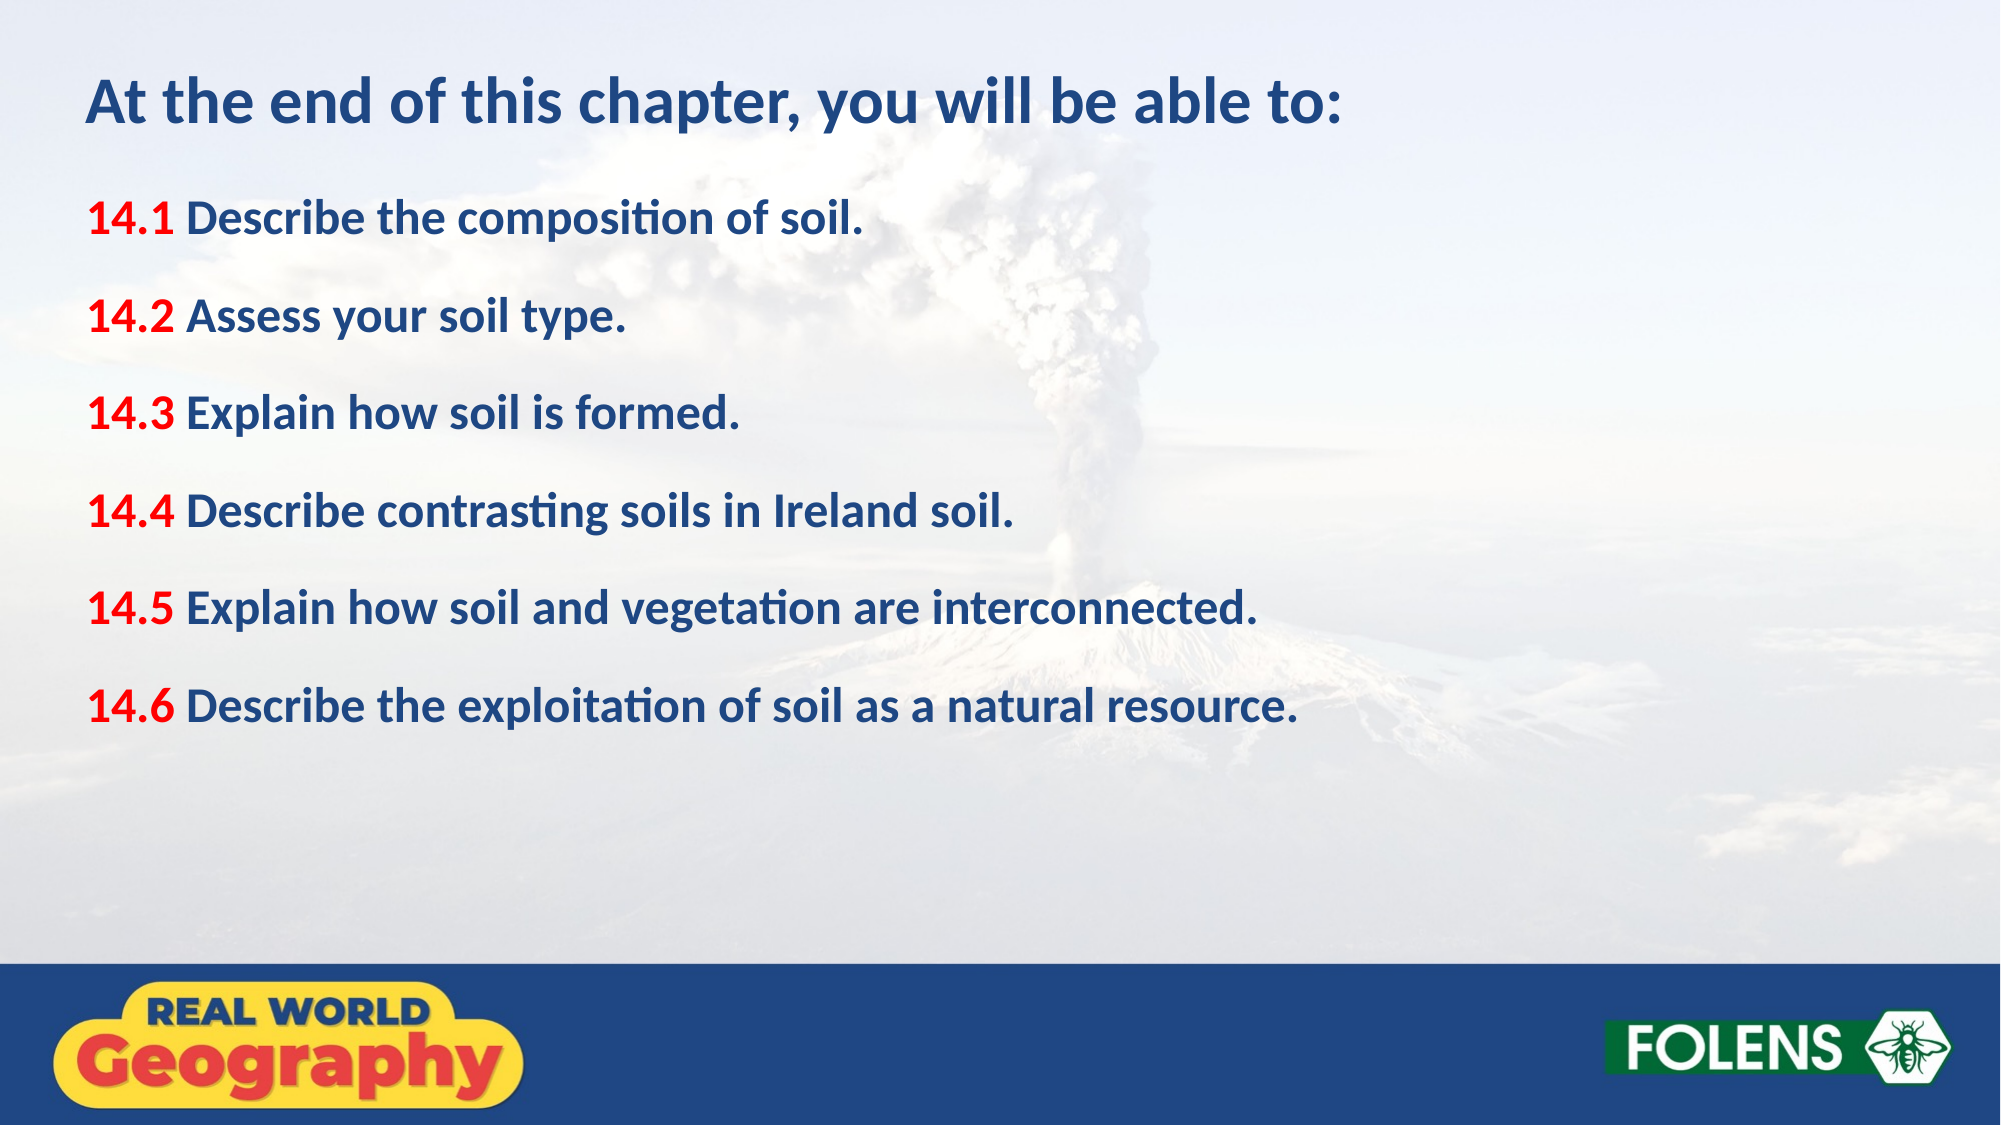

At the end of this chapter, you will be able to:
14.1 Describe the composition of soil.
14.2 Assess your soil type.
14.3 Explain how soil is formed.
14.4 Describe contrasting soils in Ireland soil.
14.5 Explain how soil and vegetation are interconnected.
14.6 Describe the exploitation of soil as a natural resource.